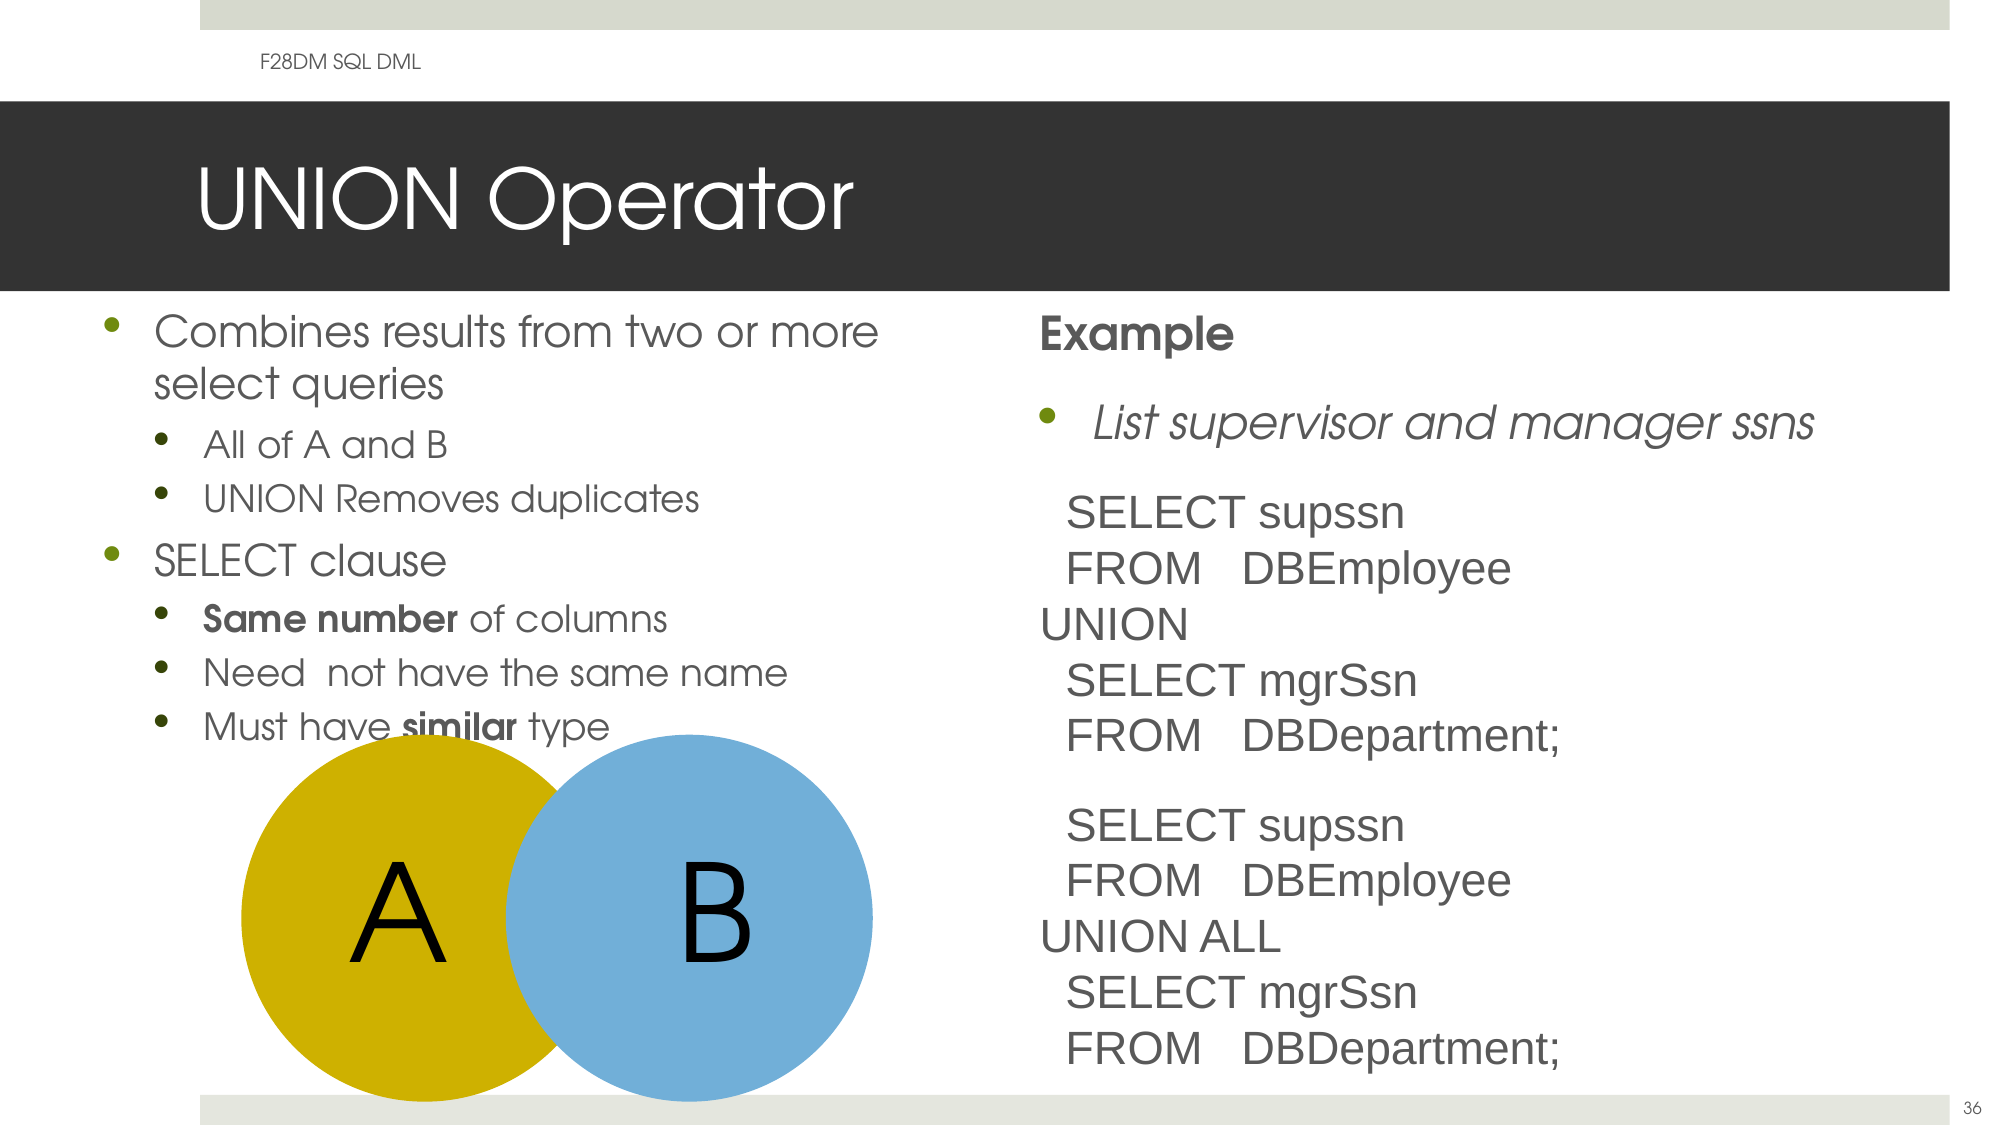

F28DM SQL DML

# UNION Operator
Combines results from two or more select queries
All of A and B
UNION Removes duplicates
SELECT clause
Same number of columns
Need  not have the same name
Must have similar type

Example
List supervisor and manager ssns
  SELECT supssn
  FROM   DBEmployee
UNION
  SELECT mgrSsn
  FROM   DBDepartment;
  SELECT supssn
  FROM   DBEmployee
UNION ALL
  SELECT mgrSsn
  FROM   DBDepartment;

A
B
36